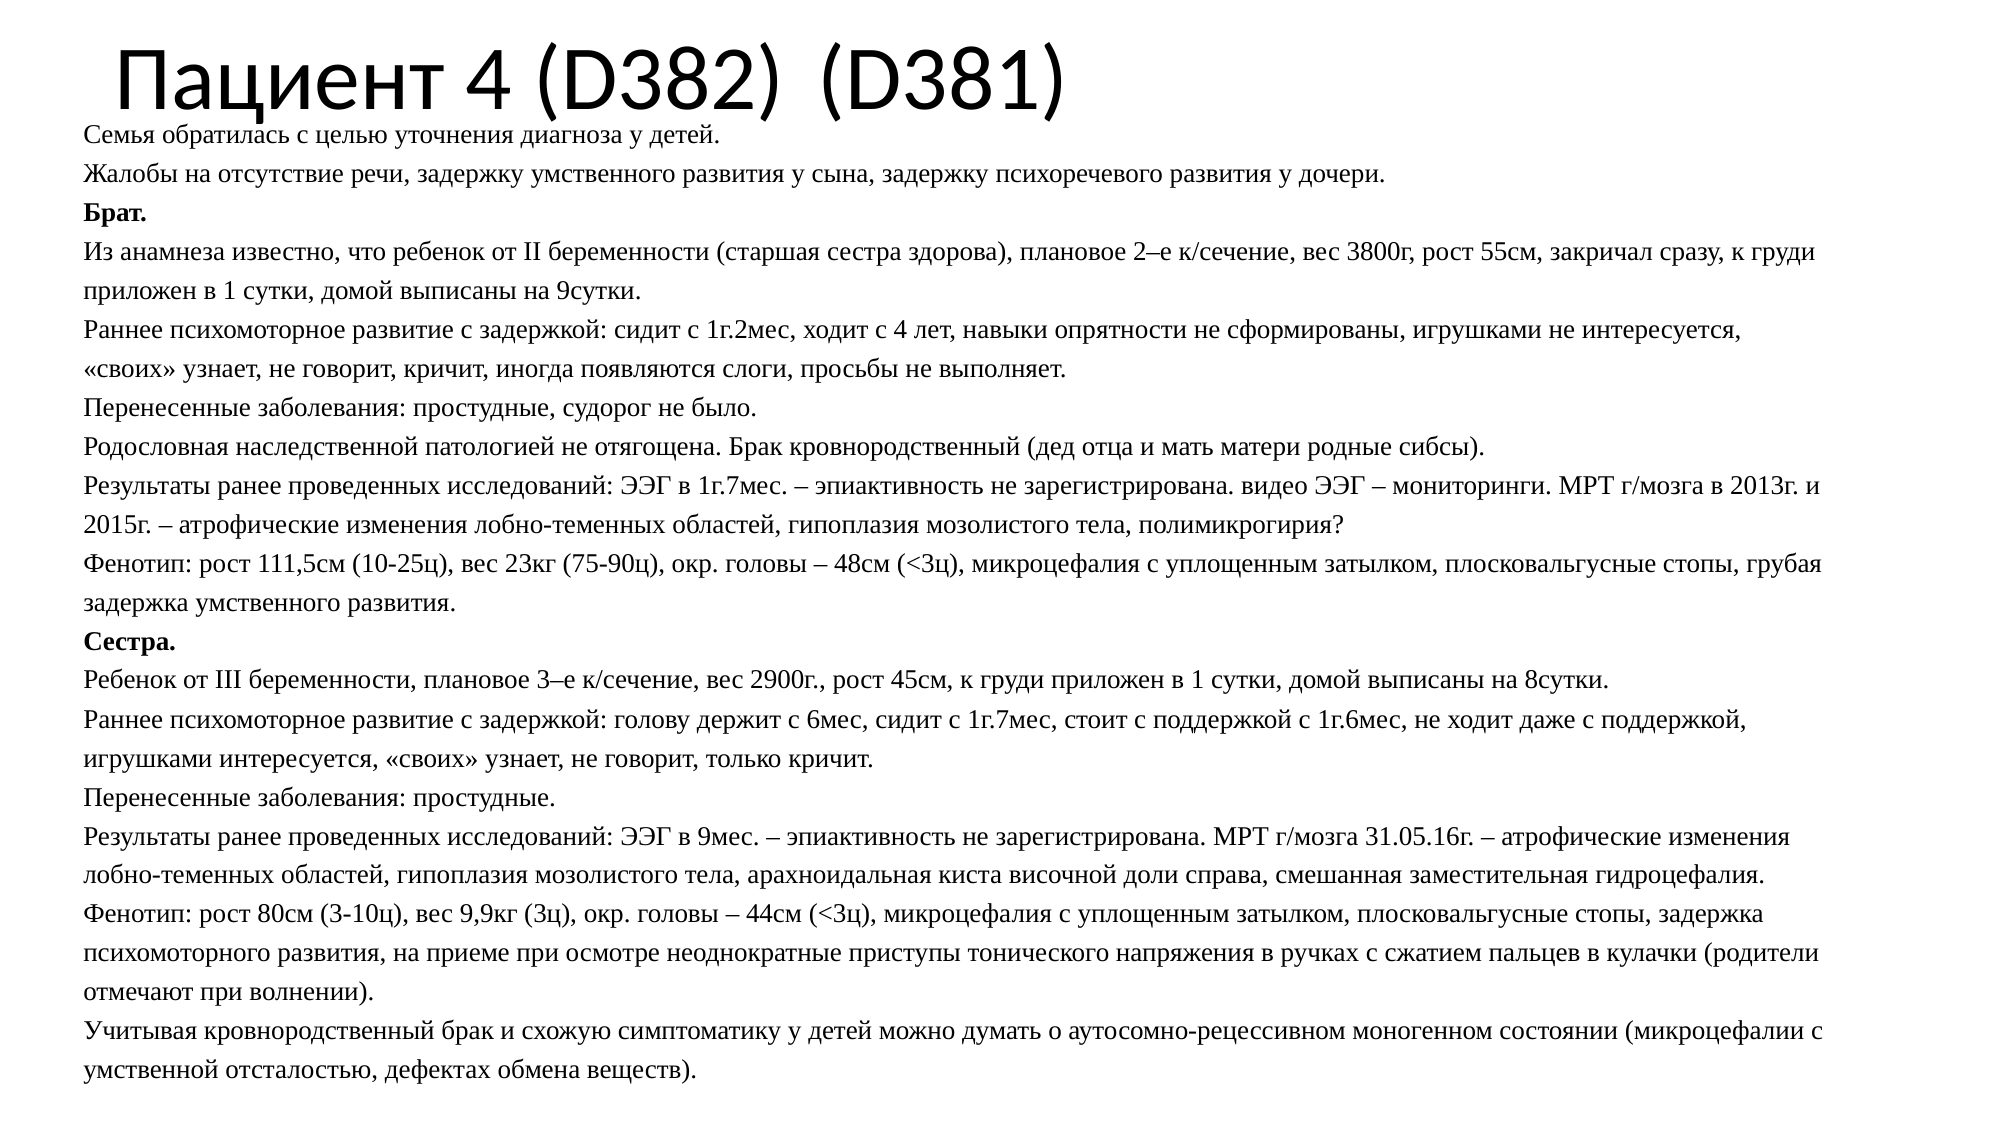

# Пациент 4 (D382)
(D381)
Семья обратилась с целью уточнения диагноза у детей.
Жалобы на отсутствие речи, задержку умственного развития у сына, задержку психоречевого развития у дочери.
Брат.
Из анамнеза известно, что ребенок от II беременности (старшая сестра здорова), плановое 2–е к/сечение, вес 3800г, рост 55см, закричал сразу, к груди приложен в 1 сутки, домой выписаны на 9сутки.
Раннее психомоторное развитие с задержкой: сидит с 1г.2мес, ходит с 4 лет, навыки опрятности не сформированы, игрушками не интересуется, «своих» узнает, не говорит, кричит, иногда появляются слоги, просьбы не выполняет.
Перенесенные заболевания: простудные, судорог не было.
Родословная наследственной патологией не отягощена. Брак кровнородственный (дед отца и мать матери родные сибсы).
Результаты ранее проведенных исследований: ЭЭГ в 1г.7мес. – эпиактивность не зарегистрирована. видео ЭЭГ – мониторинги. МРТ г/мозга в 2013г. и 2015г. – атрофические изменения лобно-теменных областей, гипоплазия мозолистого тела, полимикрогирия?
Фенотип: рост 111,5см (10-25ц), вес 23кг (75-90ц), окр. головы – 48см (<3ц), микроцефалия с уплощенным затылком, плосковальгусные стопы, грубая задержка умственного развития.
Сестра.
Ребенок от III беременности, плановое 3–е к/сечение, вес 2900г., рост 45см, к груди приложен в 1 сутки, домой выписаны на 8сутки.
Раннее психомоторное развитие с задержкой: голову держит с 6мес, сидит с 1г.7мес, стоит с поддержкой с 1г.6мес, не ходит даже с поддержкой, игрушками интересуется, «своих» узнает, не говорит, только кричит.
Перенесенные заболевания: простудные.
Результаты ранее проведенных исследований: ЭЭГ в 9мес. – эпиактивность не зарегистрирована. МРТ г/мозга 31.05.16г. – атрофические изменения лобно-теменных областей, гипоплазия мозолистого тела, арахноидальная киста височной доли справа, смешанная заместительная гидроцефалия.
Фенотип: рост 80см (3-10ц), вес 9,9кг (3ц), окр. головы – 44см (<3ц), микроцефалия с уплощенным затылком, плосковальгусные стопы, задержка психомоторного развития, на приеме при осмотре неоднократные приступы тонического напряжения в ручках с сжатием пальцев в кулачки (родители отмечают при волнении).
Учитывая кровнородственный брак и схожую симптоматику у детей можно думать о аутосомно-рецессивном моногенном состоянии (микроцефалии с умственной отсталостью, дефектах обмена веществ).